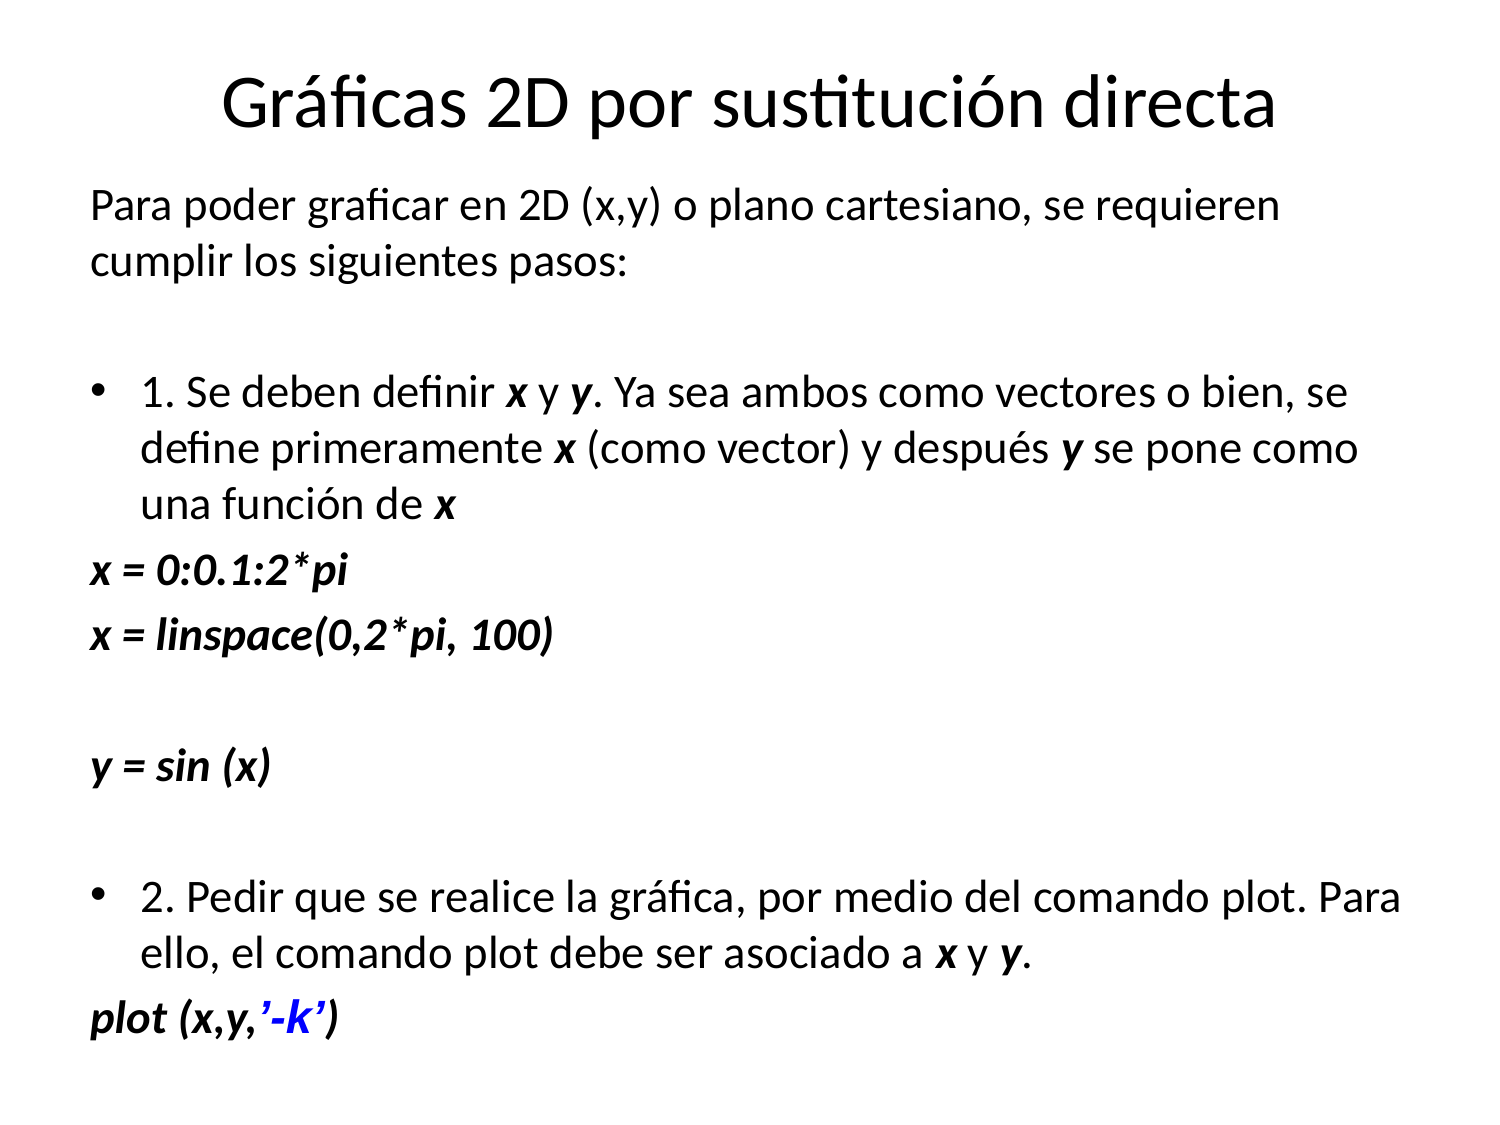

# Gráficas 2D por sustitución directa
Para poder graficar en 2D (x,y) o plano cartesiano, se requieren cumplir los siguientes pasos:

1. Se deben definir x y y. Ya sea ambos como vectores o bien, se define primeramente x (como vector) y después y se pone como una función de x
x = 0:0.1:2*pi
x = linspace(0,2*pi, 100)

y = sin (x)

2. Pedir que se realice la gráfica, por medio del comando plot. Para ello, el comando plot debe ser asociado a x y y.
plot (x,y,’-k’)